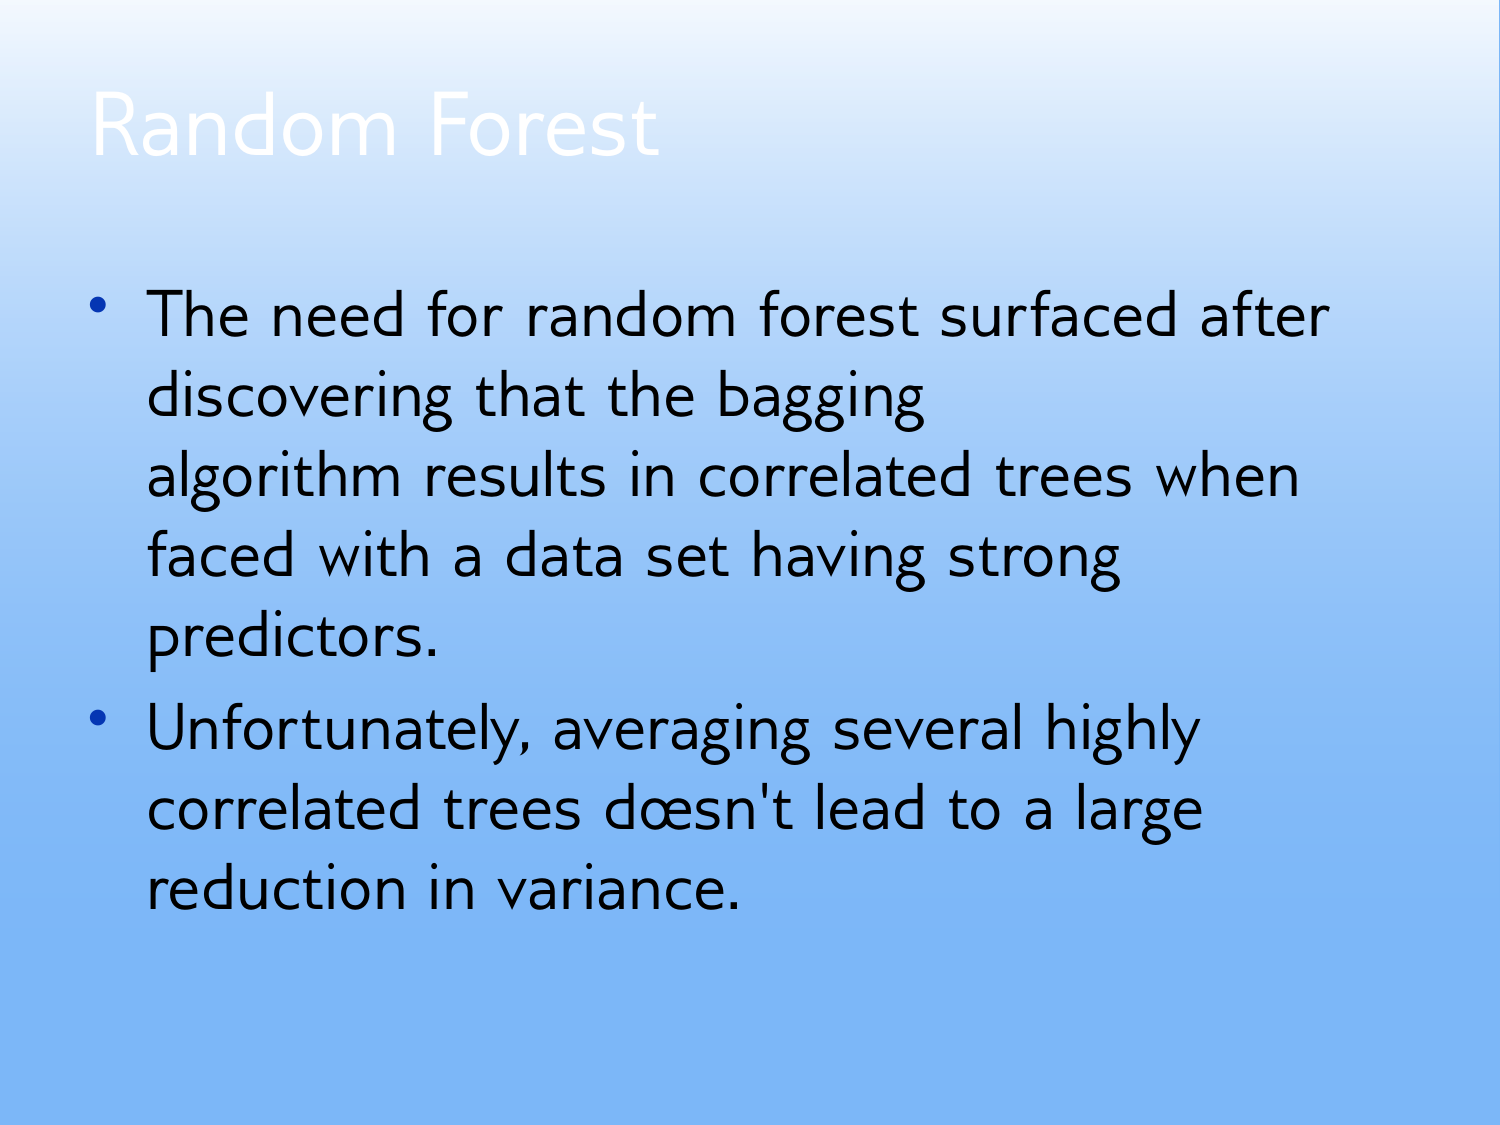

# Random Forest
The need for random forest surfaced after discovering that the bagging algorithm results in correlated trees when faced with a data set having strong predictors.
Unfortunately, averaging several highly correlated trees doesn't lead to a large reduction in variance.